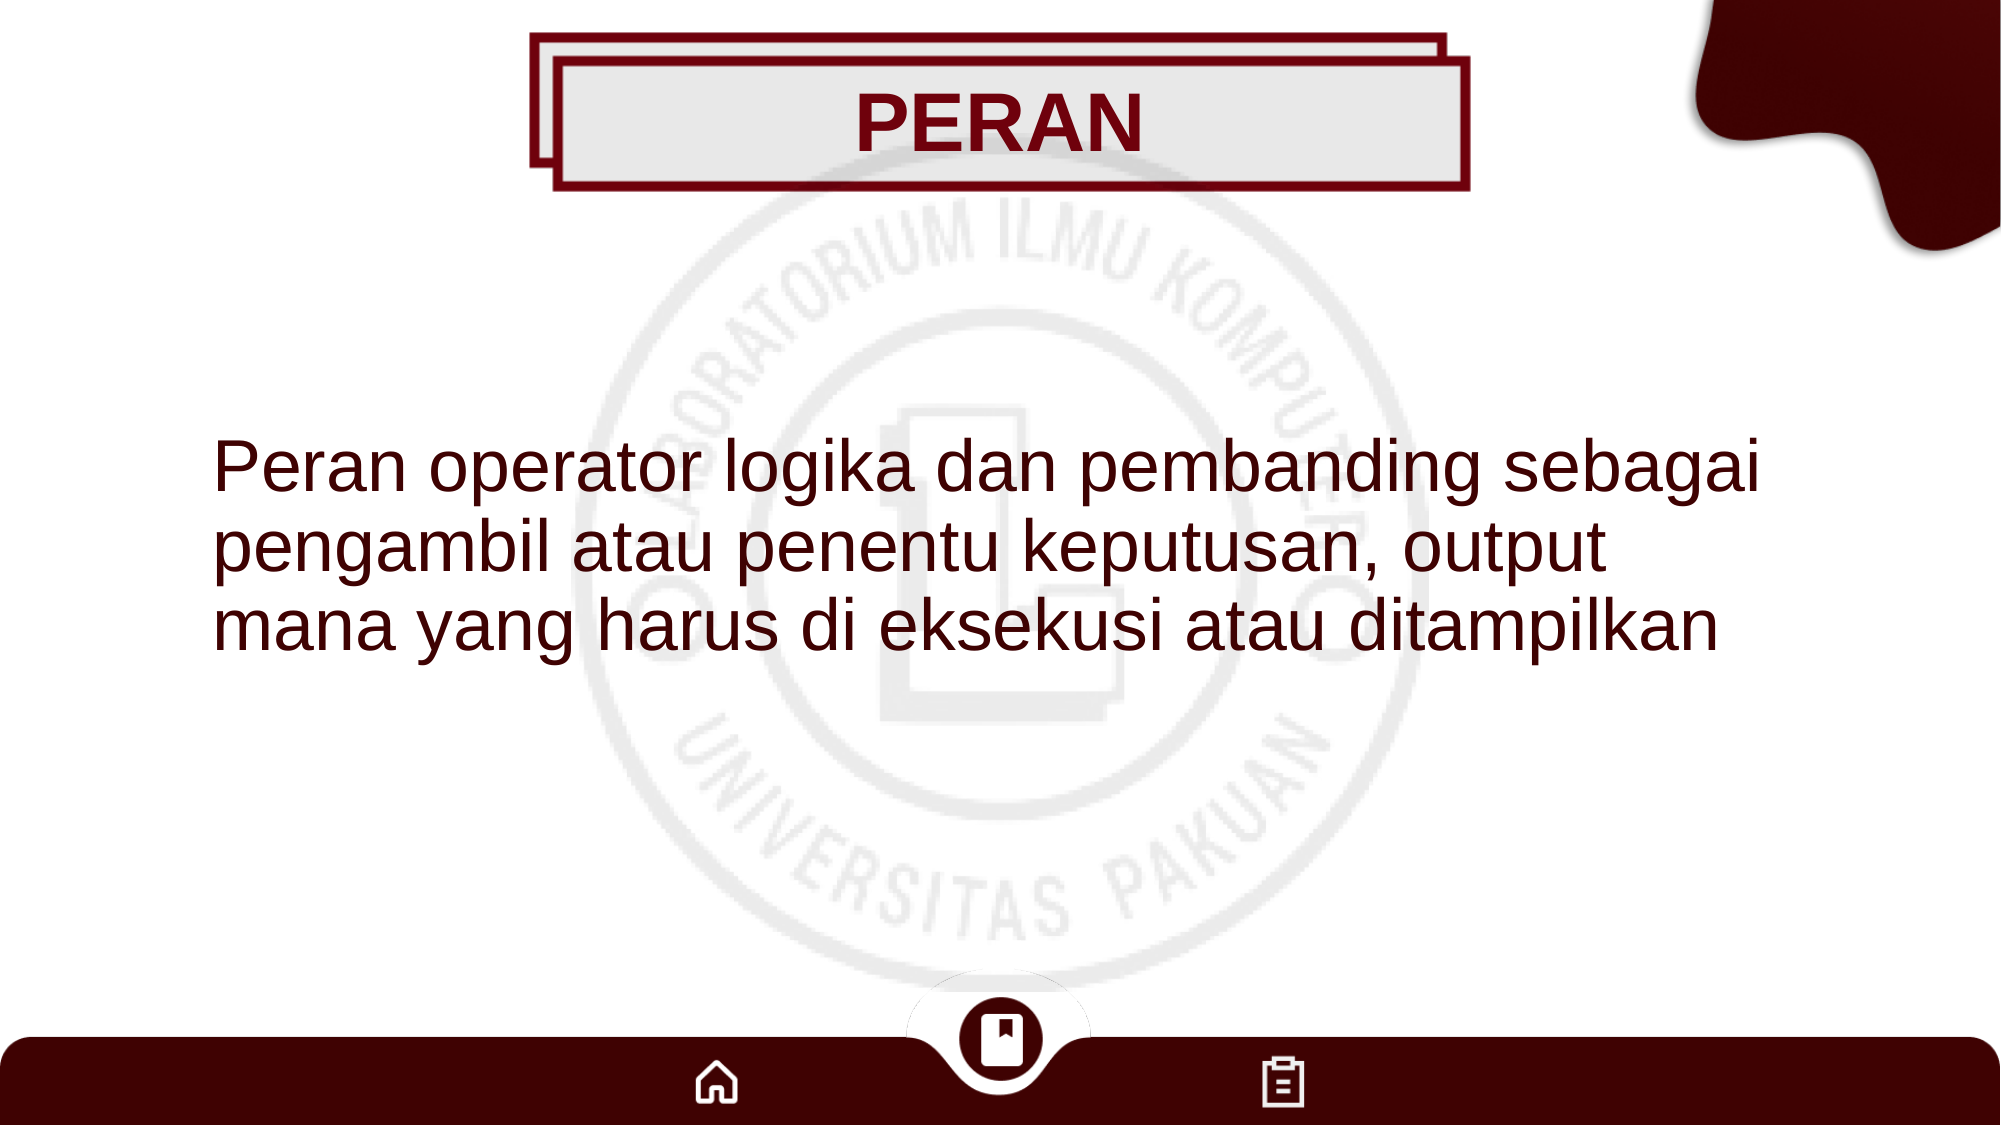

# PERAN
Peran operator logika dan pembanding sebagai pengambil atau penentu keputusan, output mana yang harus di eksekusi atau ditampilkan